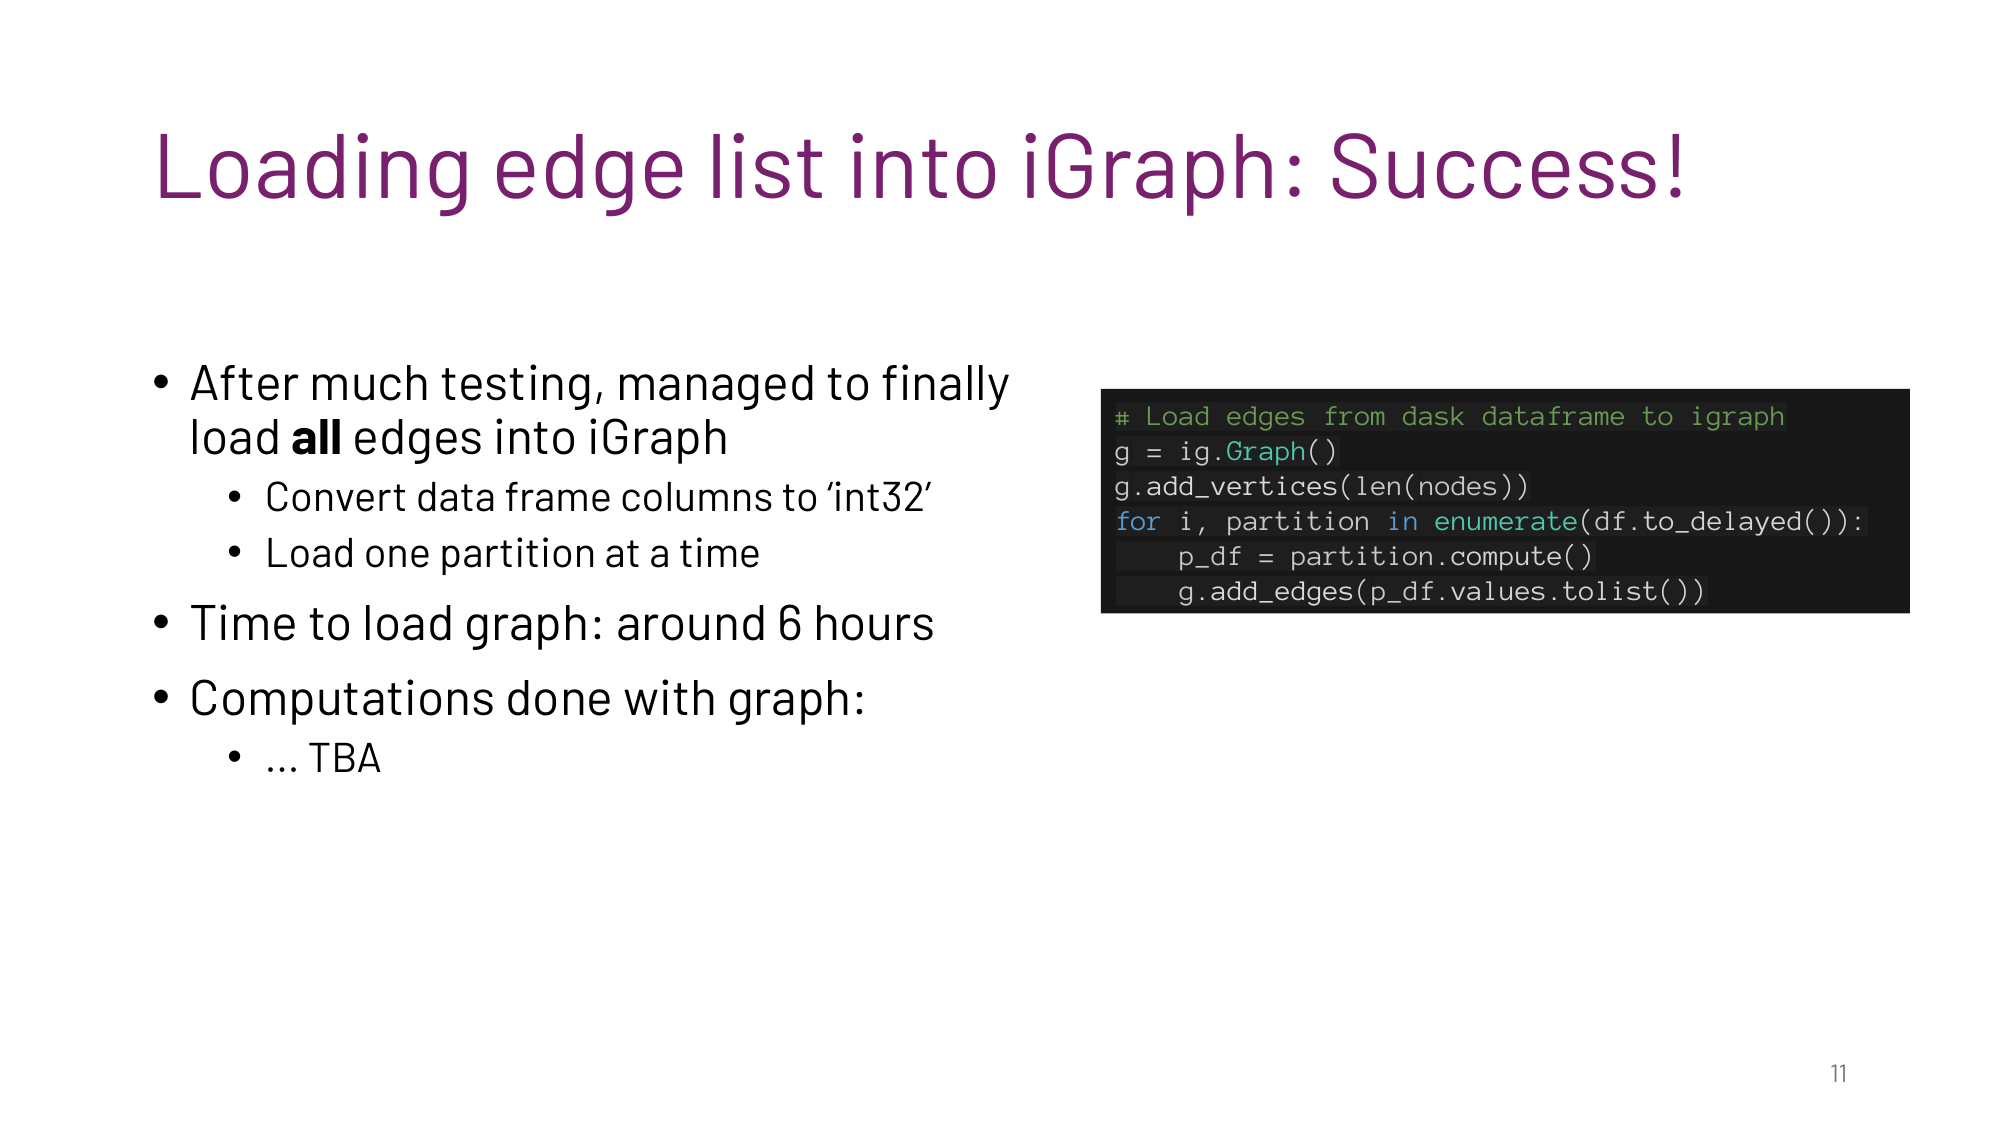

Loading edge list into iGraph: Success!
After much testing, managed to finally load all edges into iGraph
Convert data frame columns to ‘int32’
Load one partition at a time
Time to load graph: around 6 hours
Computations done with graph:
... TBA

# Load edges from dask dataframe to igraph
g = ig.Graph()
g.add_vertices(len(nodes))
for i, partition in enumerate(df.to_delayed()):
    p_df = partition.compute()
    g.add_edges(p_df.values.tolist())
11